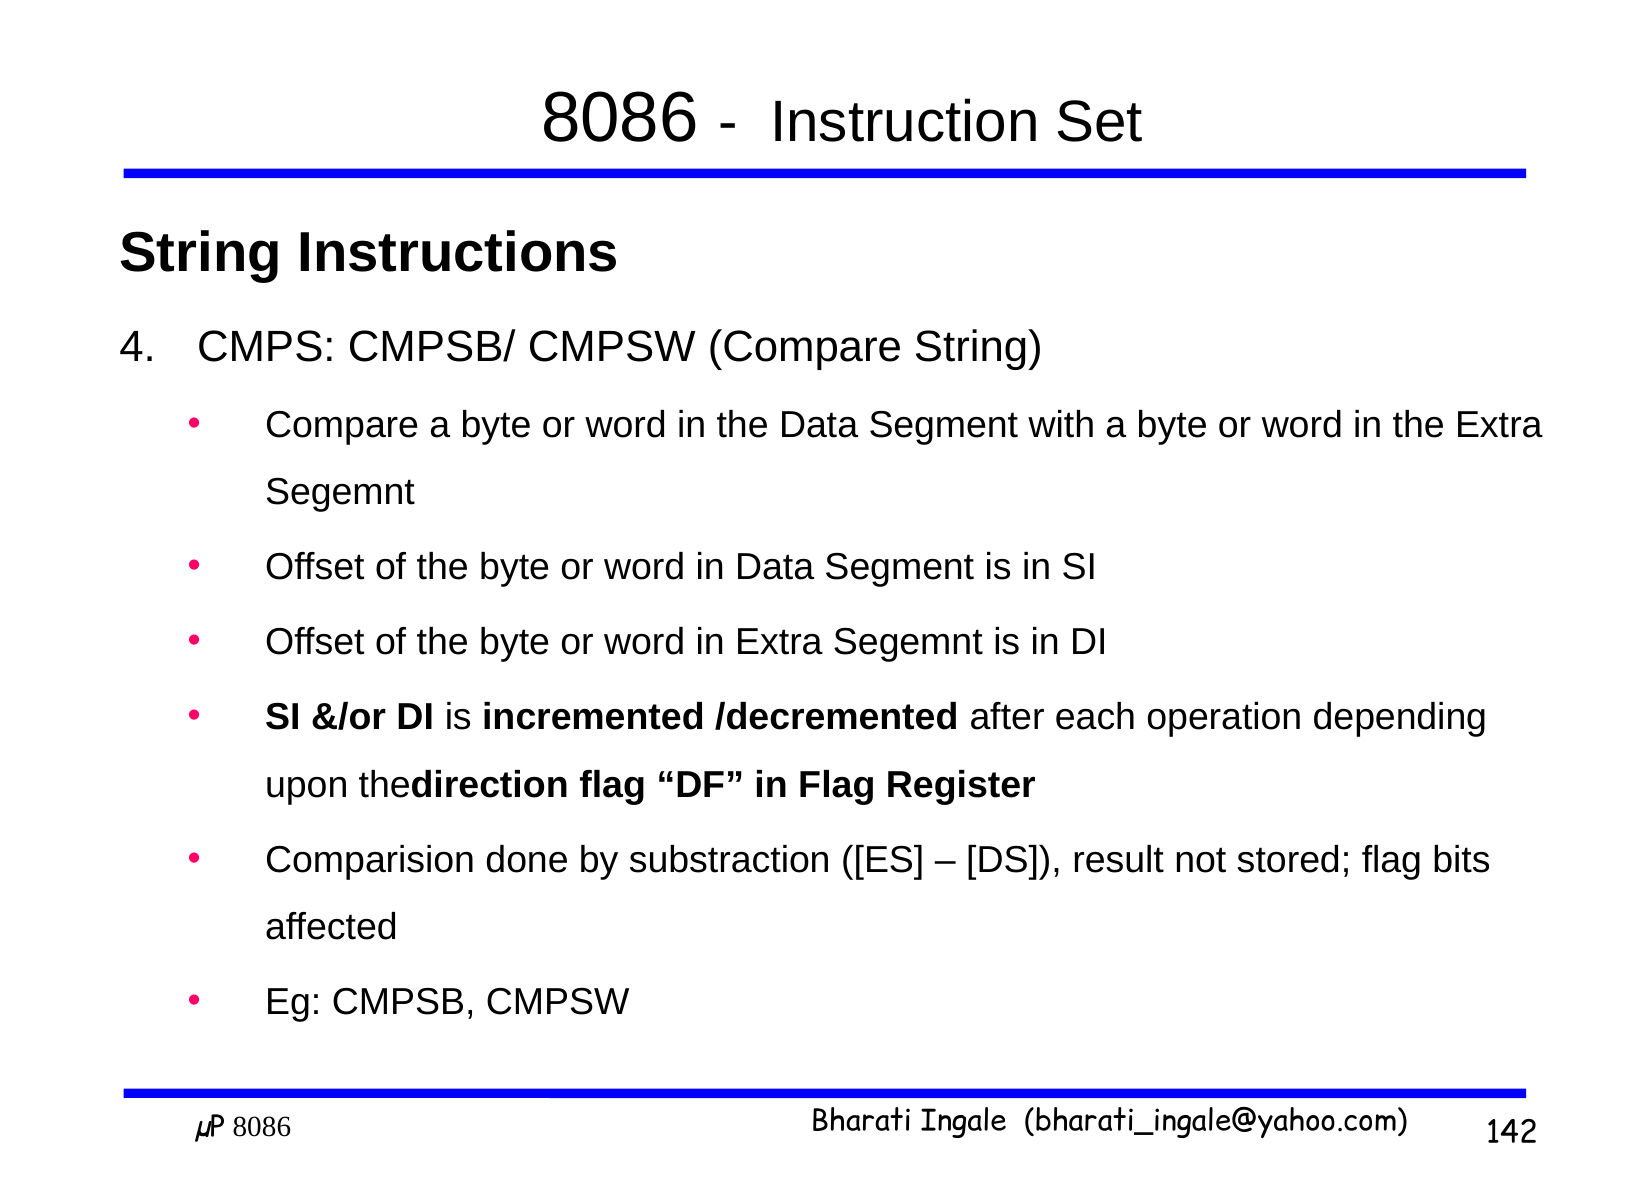

# 8086 -  Instruction Set
String Instructions
4.	CMPS: CMPSB/ CMPSW (Compare String)
Compare a byte or word in the Data Segment with a byte or word in the Extra Segemnt
Offset of the byte or word in Data Segment is in SI
Offset of the byte or word in Extra Segemnt is in DI
SI &/or DI is incremented /decremented after each operation depending upon thedirection flag “DF” in Flag Register
Comparision done by substraction ([ES] – [DS]), result not stored; flag bits affected
Eg: CMPSB, CMPSW
142